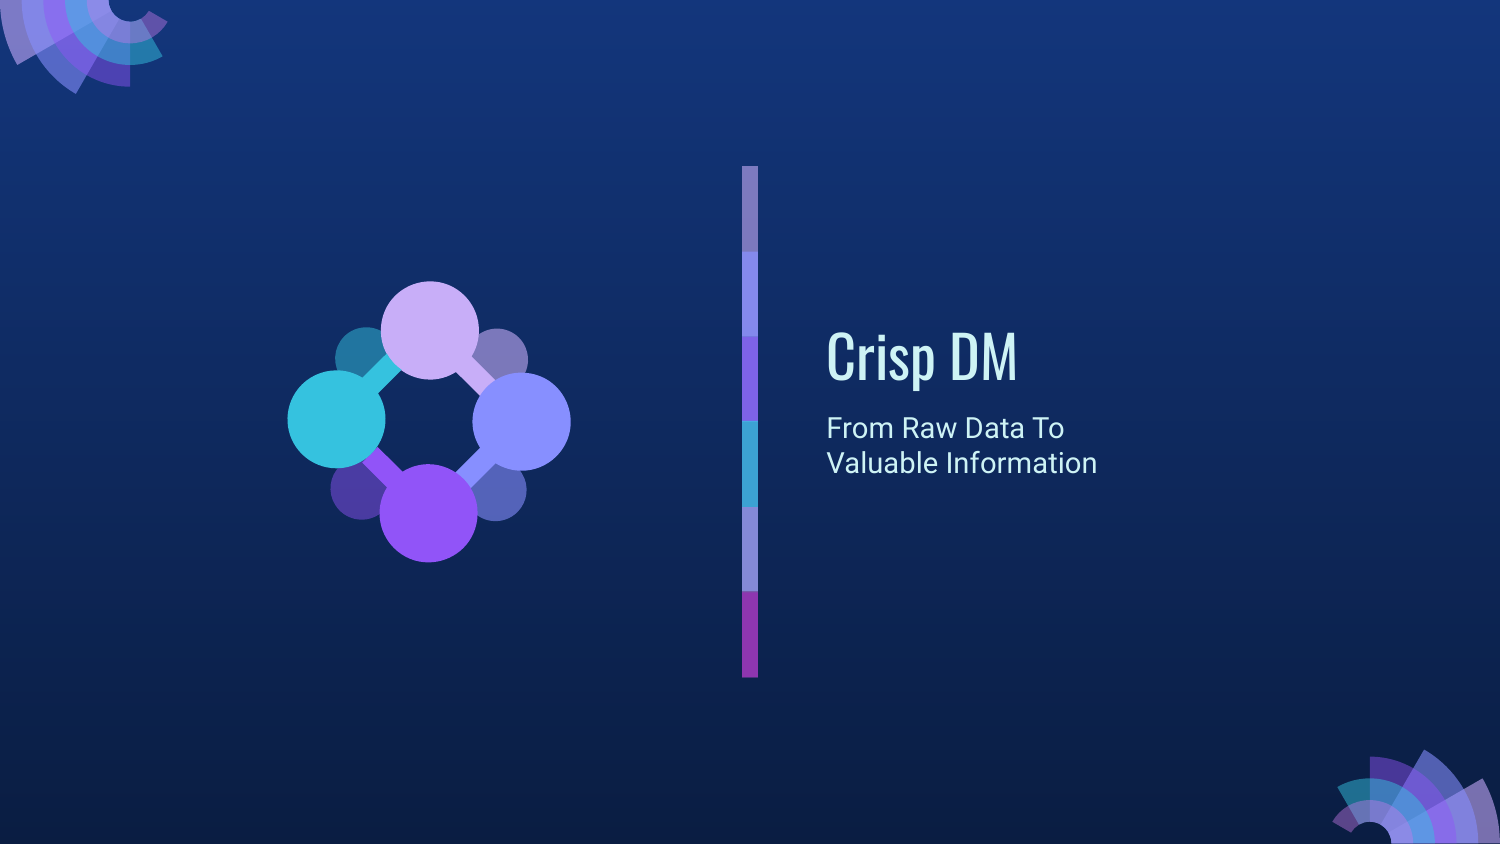

# Crisp DM

From Raw Data To Valuable Information